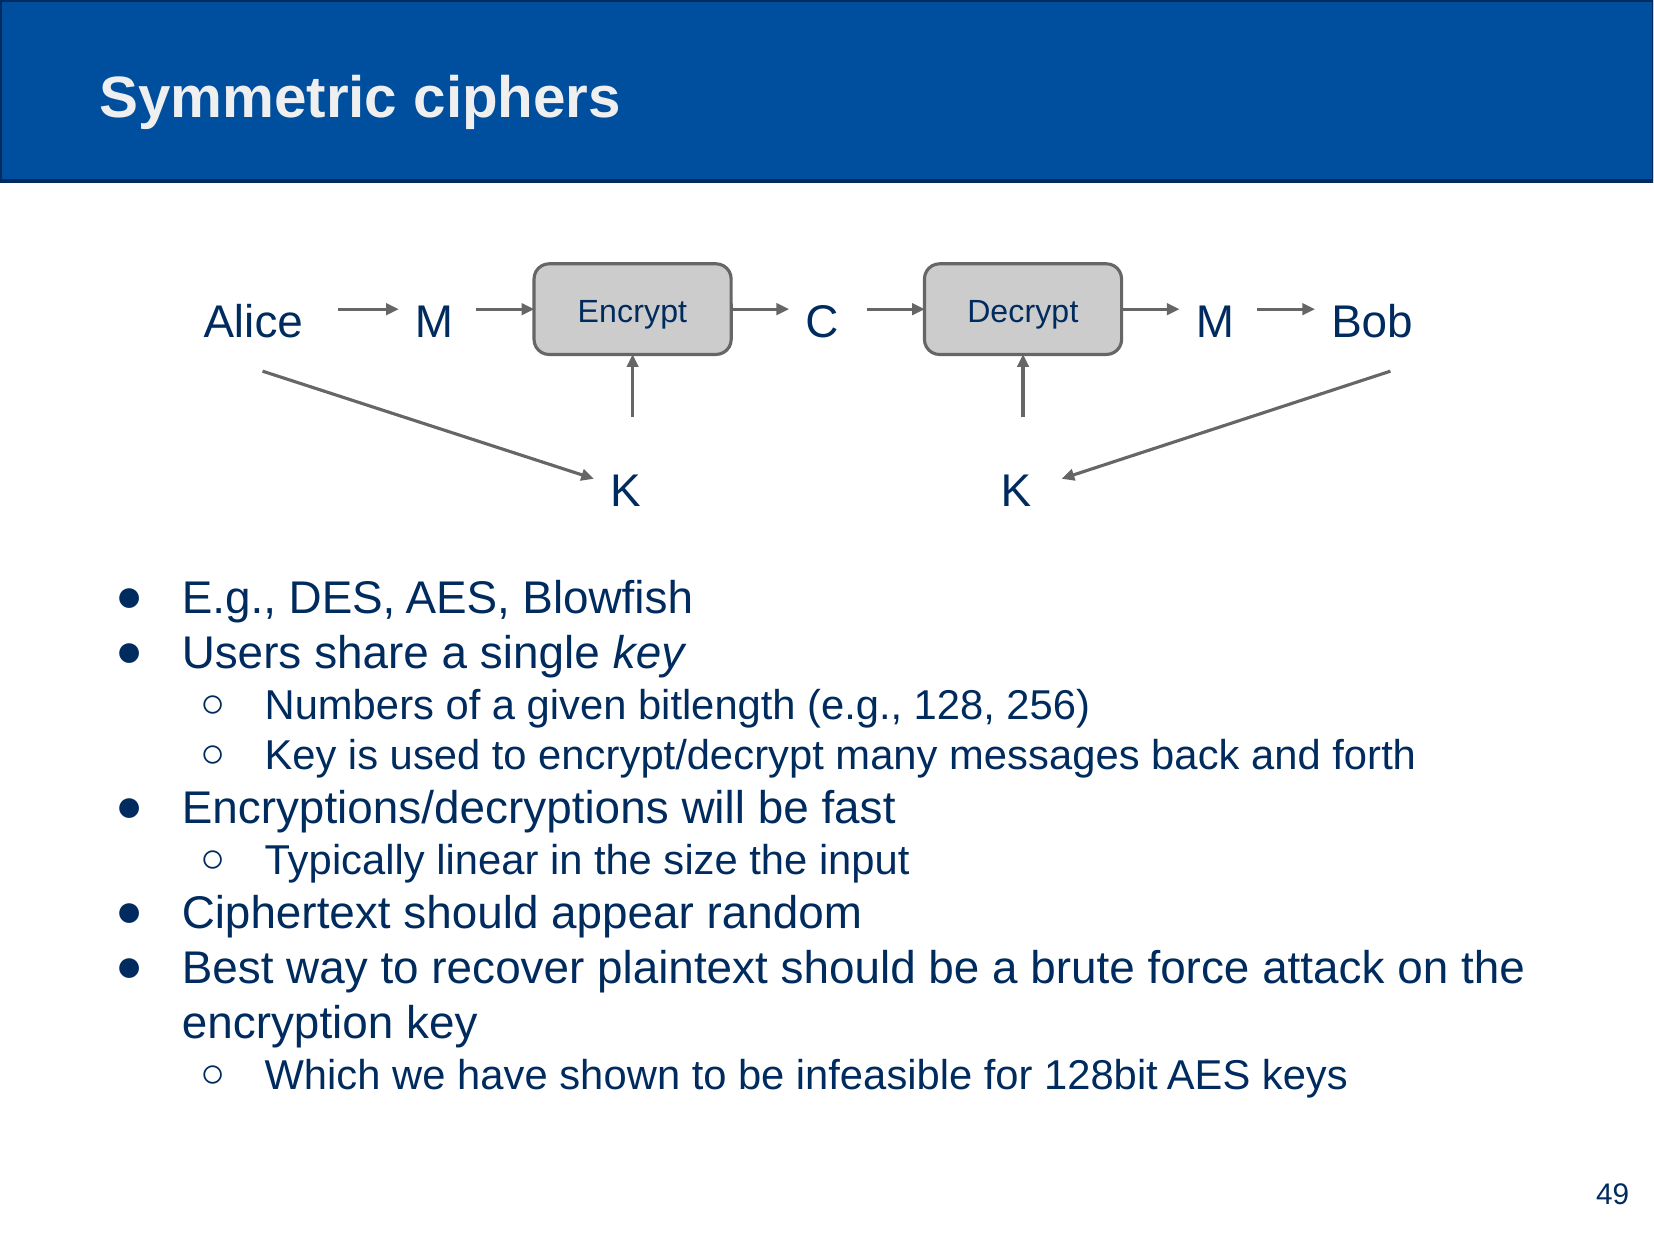

# Symmetric ciphers
Alice
M
C
M
Bob
Encrypt
Decrypt
K
K
E.g., DES, AES, Blowfish
Users share a single key
Numbers of a given bitlength (e.g., 128, 256)
Key is used to encrypt/decrypt many messages back and forth
Encryptions/decryptions will be fast
Typically linear in the size the input
Ciphertext should appear random
Best way to recover plaintext should be a brute force attack on the encryption key
Which we have shown to be infeasible for 128bit AES keys
49